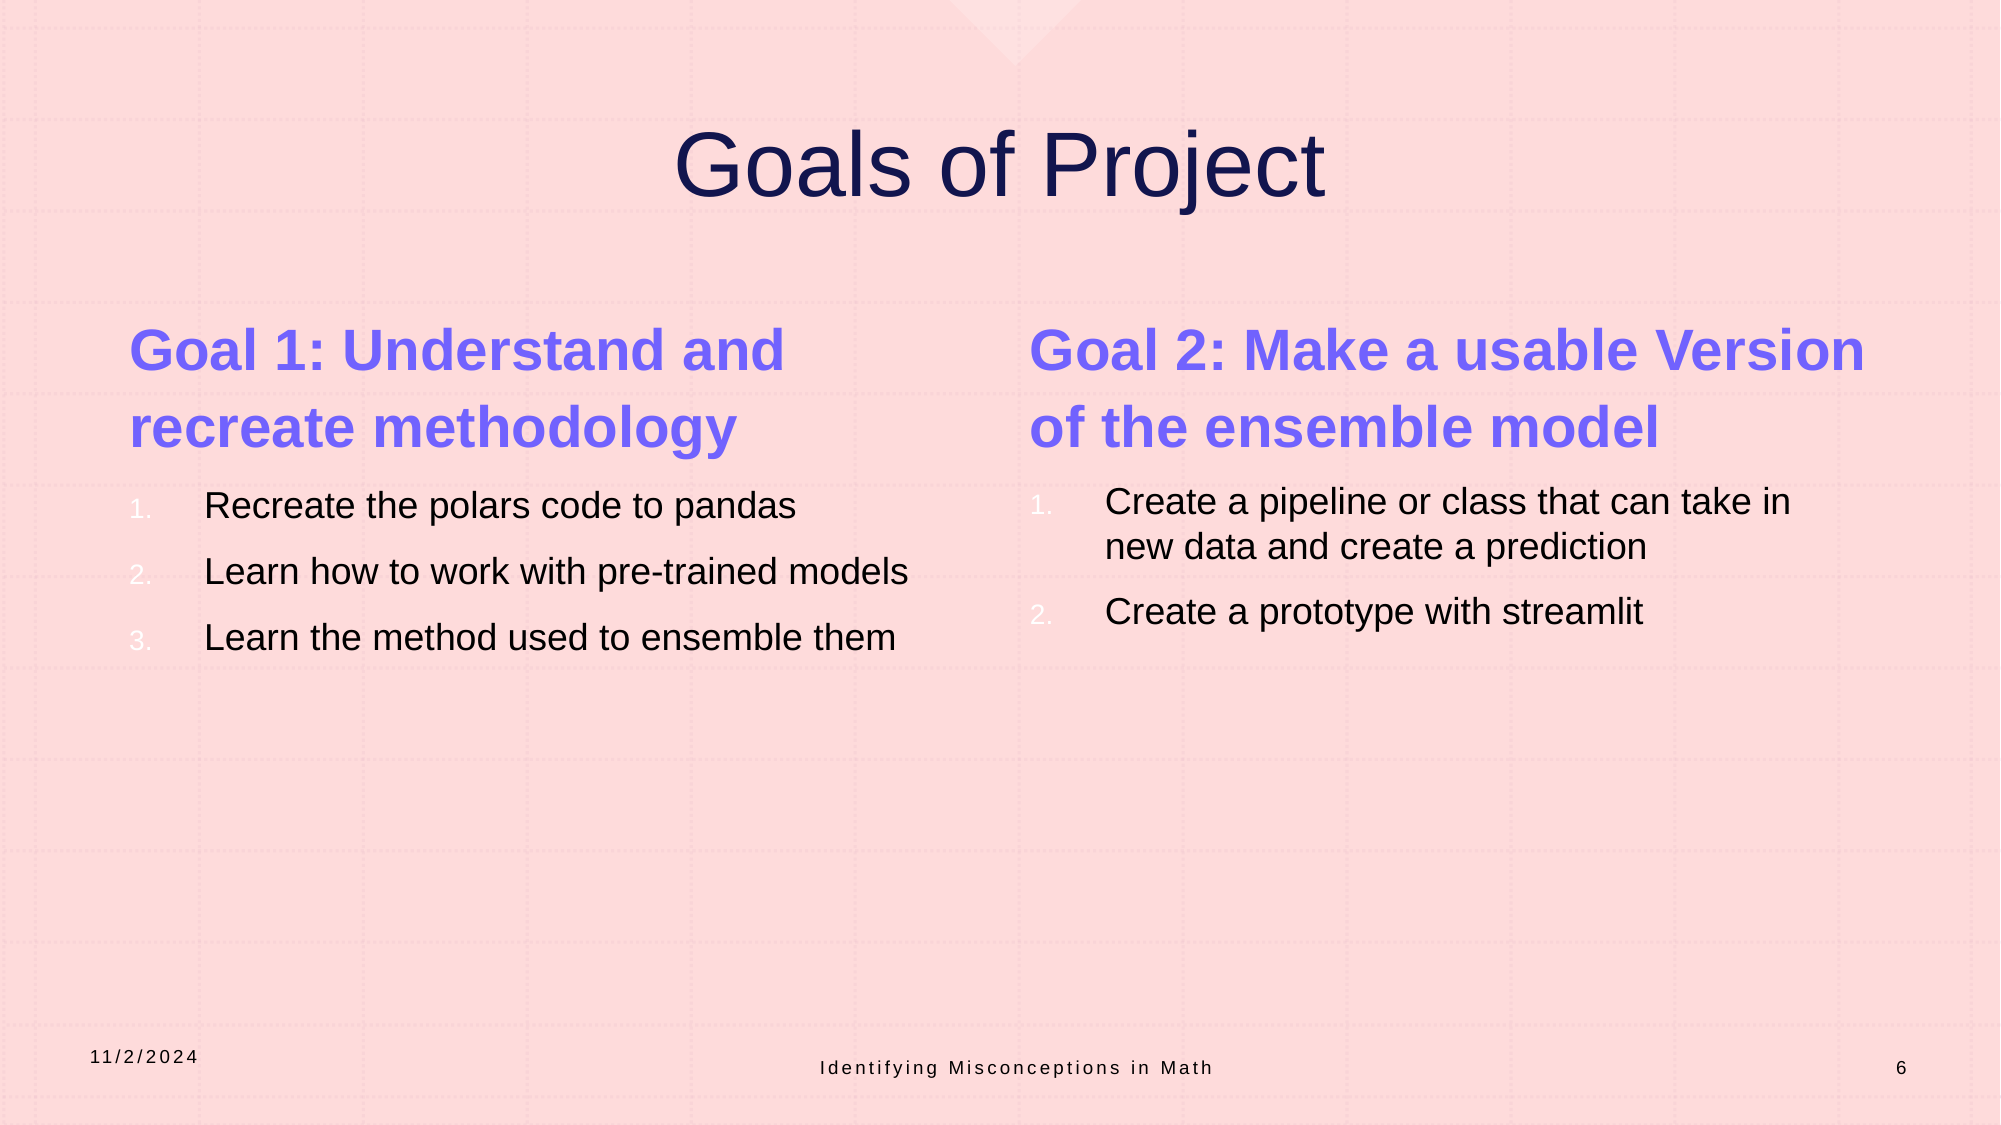

# Goals of Project
Goal 1: Understand and recreate methodology
Goal 2: Make a usable Version of the ensemble model
Create a pipeline or class that can take in new data and create a prediction
Create a prototype with streamlit
Recreate the polars code to pandas
Learn how to work with pre-trained models
Learn the method used to ensemble them
Identifying Misconceptions in Math
11/2/2024

6